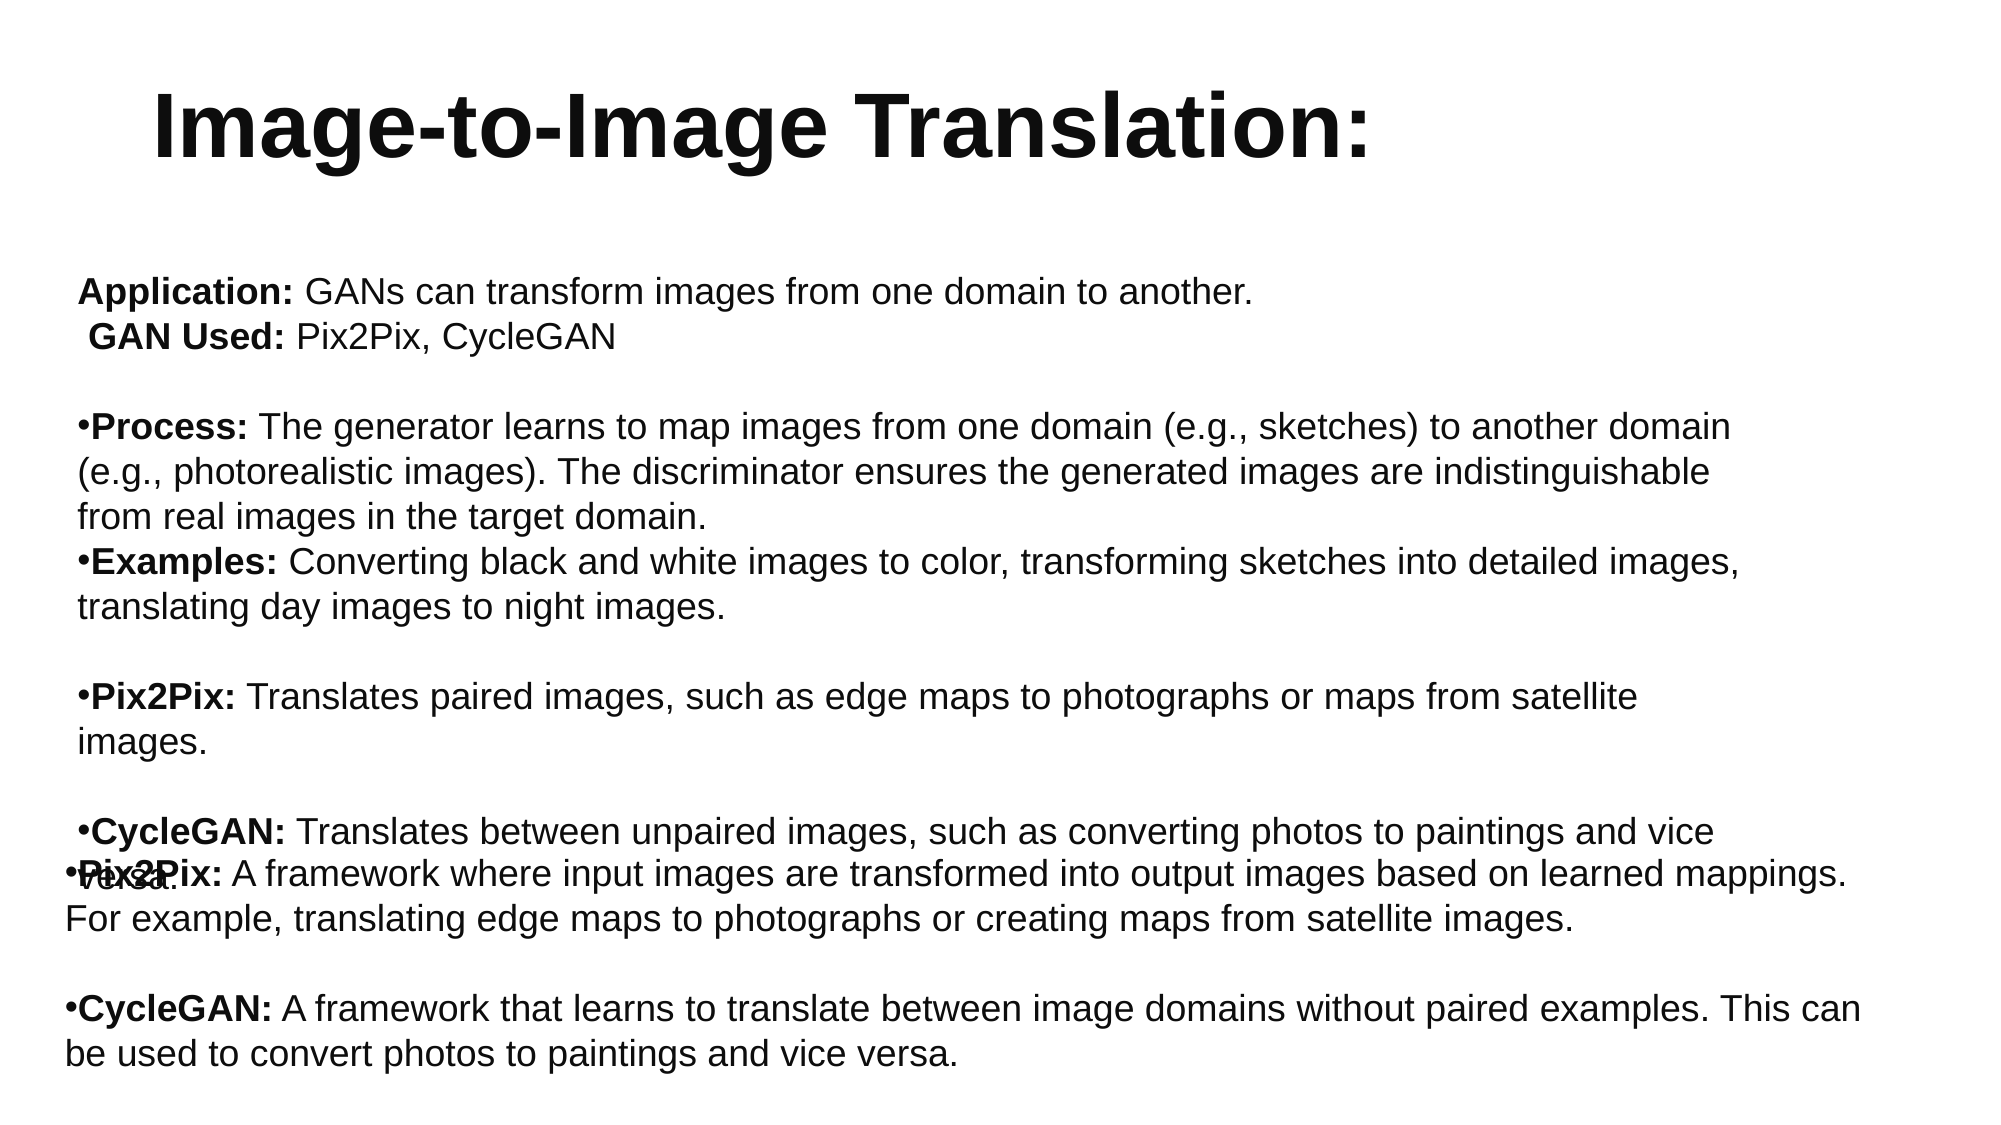

# Image-to-Image Translation:
Application: GANs can transform images from one domain to another.
 GAN Used: Pix2Pix, CycleGAN

Process: The generator learns to map images from one domain (e.g., sketches) to another domain (e.g., photorealistic images). The discriminator ensures the generated images are indistinguishable from real images in the target domain.
Examples: Converting black and white images to color, transforming sketches into detailed images, translating day images to night images.

Pix2Pix: Translates paired images, such as edge maps to photographs or maps from satellite images.

CycleGAN: Translates between unpaired images, such as converting photos to paintings and vice versa.
Pix2Pix: A framework where input images are transformed into output images based on learned mappings. For example, translating edge maps to photographs or creating maps from satellite images.

CycleGAN: A framework that learns to translate between image domains without paired examples. This can be used to convert photos to paintings and vice versa.